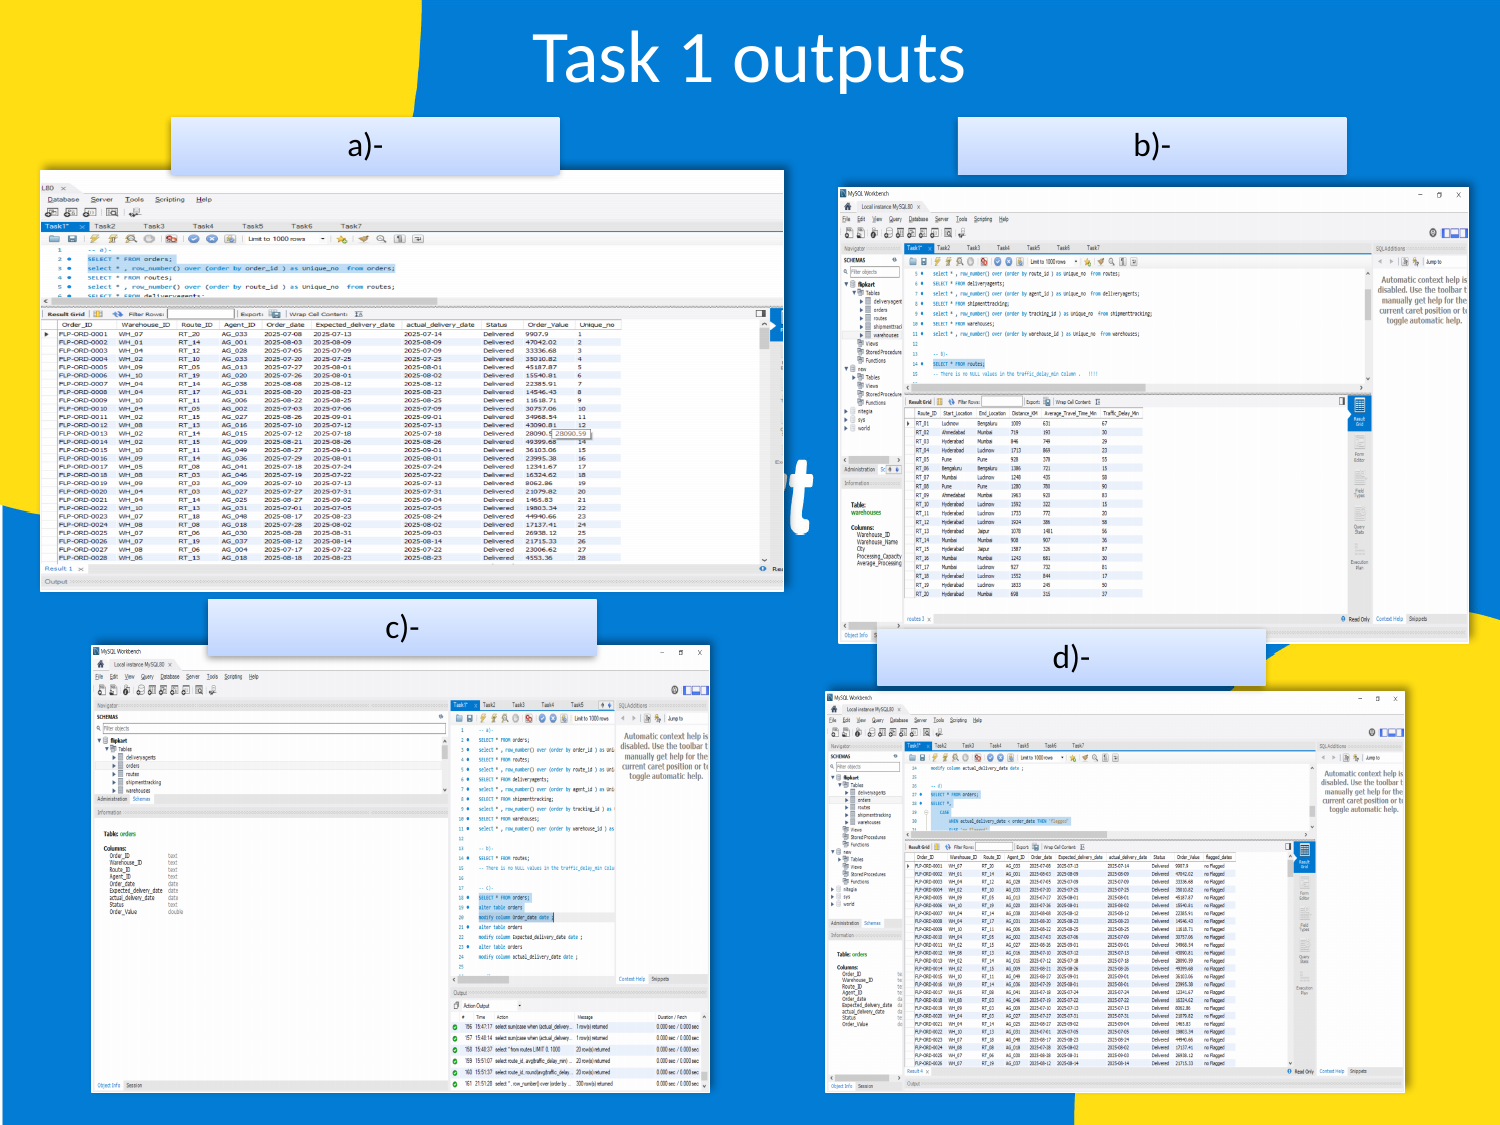

# Task 1 outputs
a)-
b)-
c)-
d)-